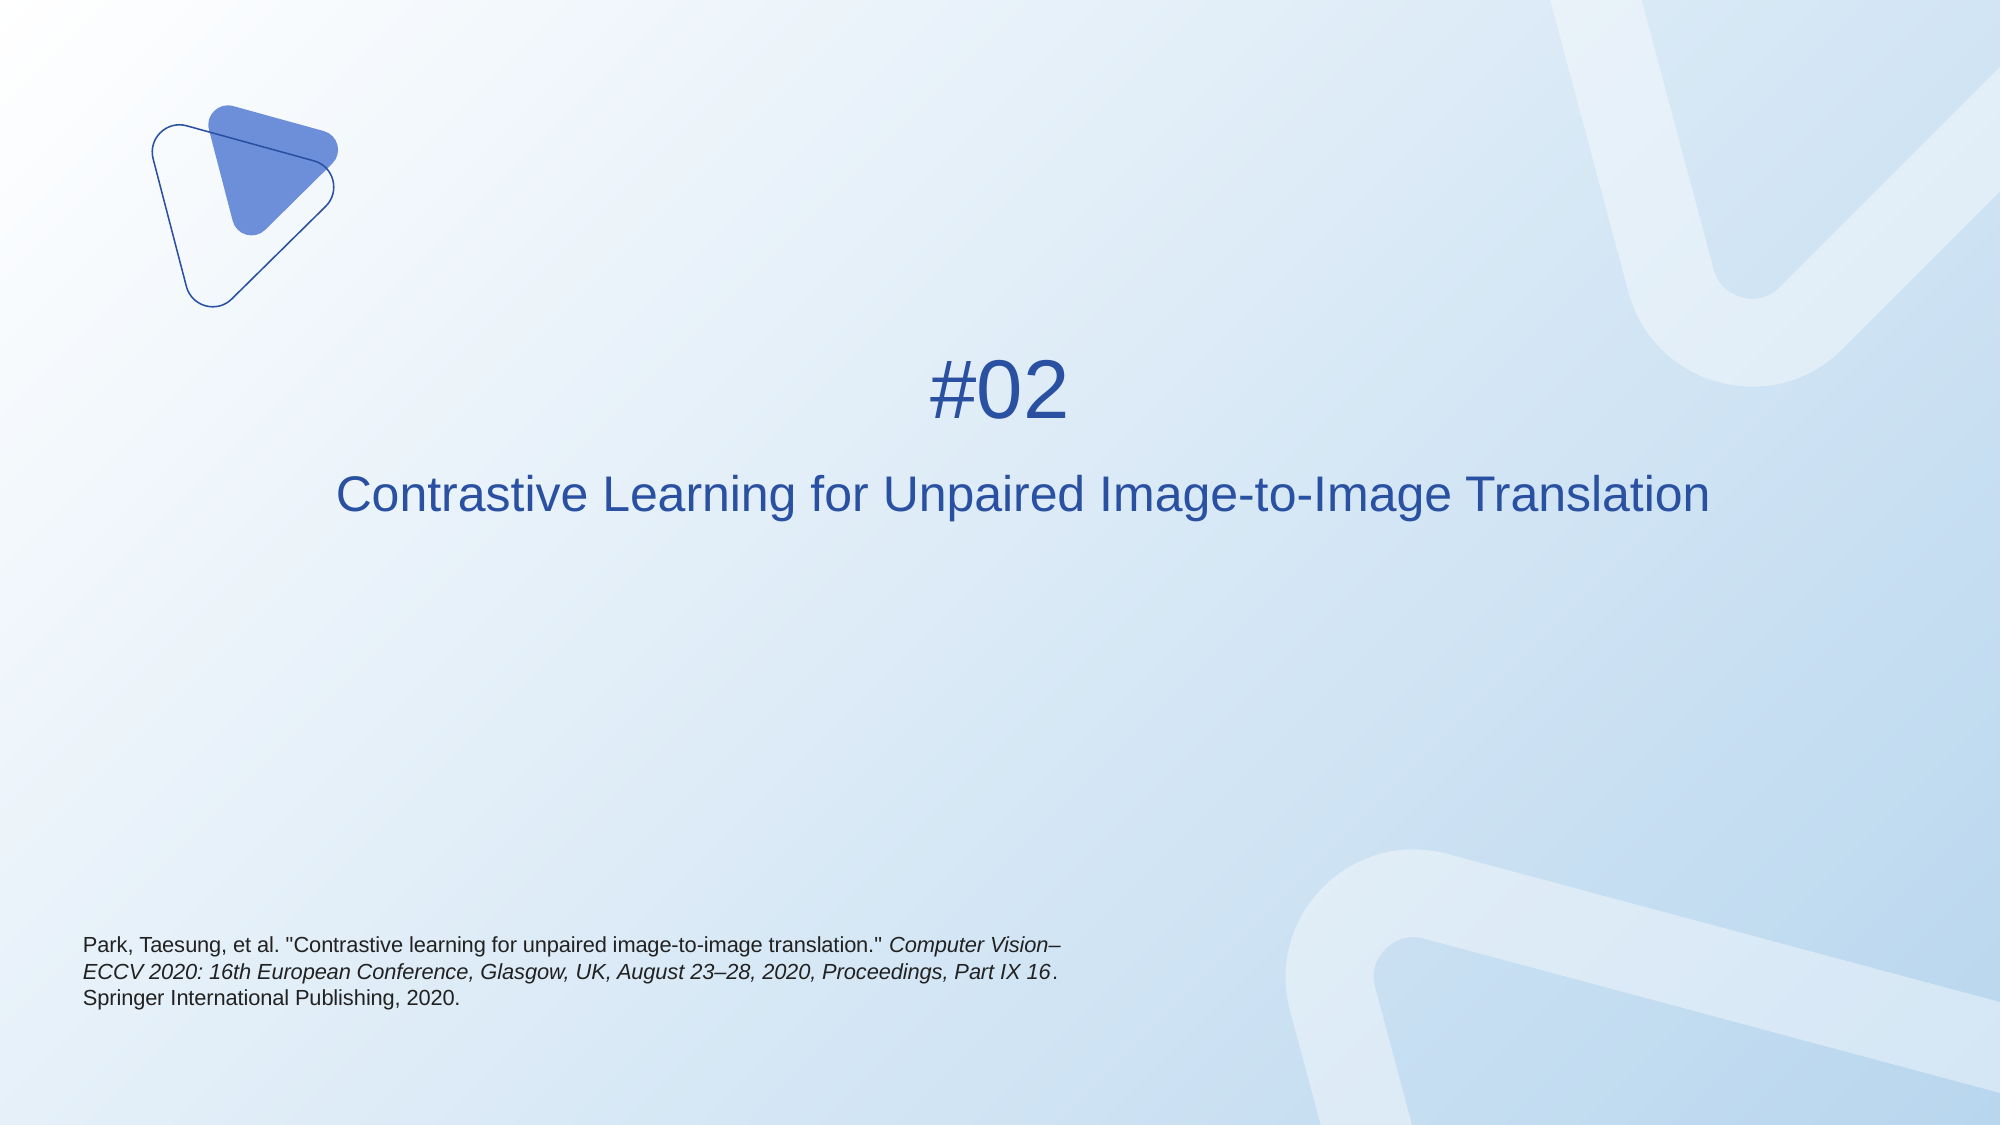

#02
Contrastive Learning for Unpaired Image-to-Image Translation

Park, Taesung, et al. "Contrastive learning for unpaired image-to-image translation." Computer Vision–ECCV 2020: 16th European Conference, Glasgow, UK, August 23–28, 2020, Proceedings, Part IX 16. Springer International Publishing, 2020.